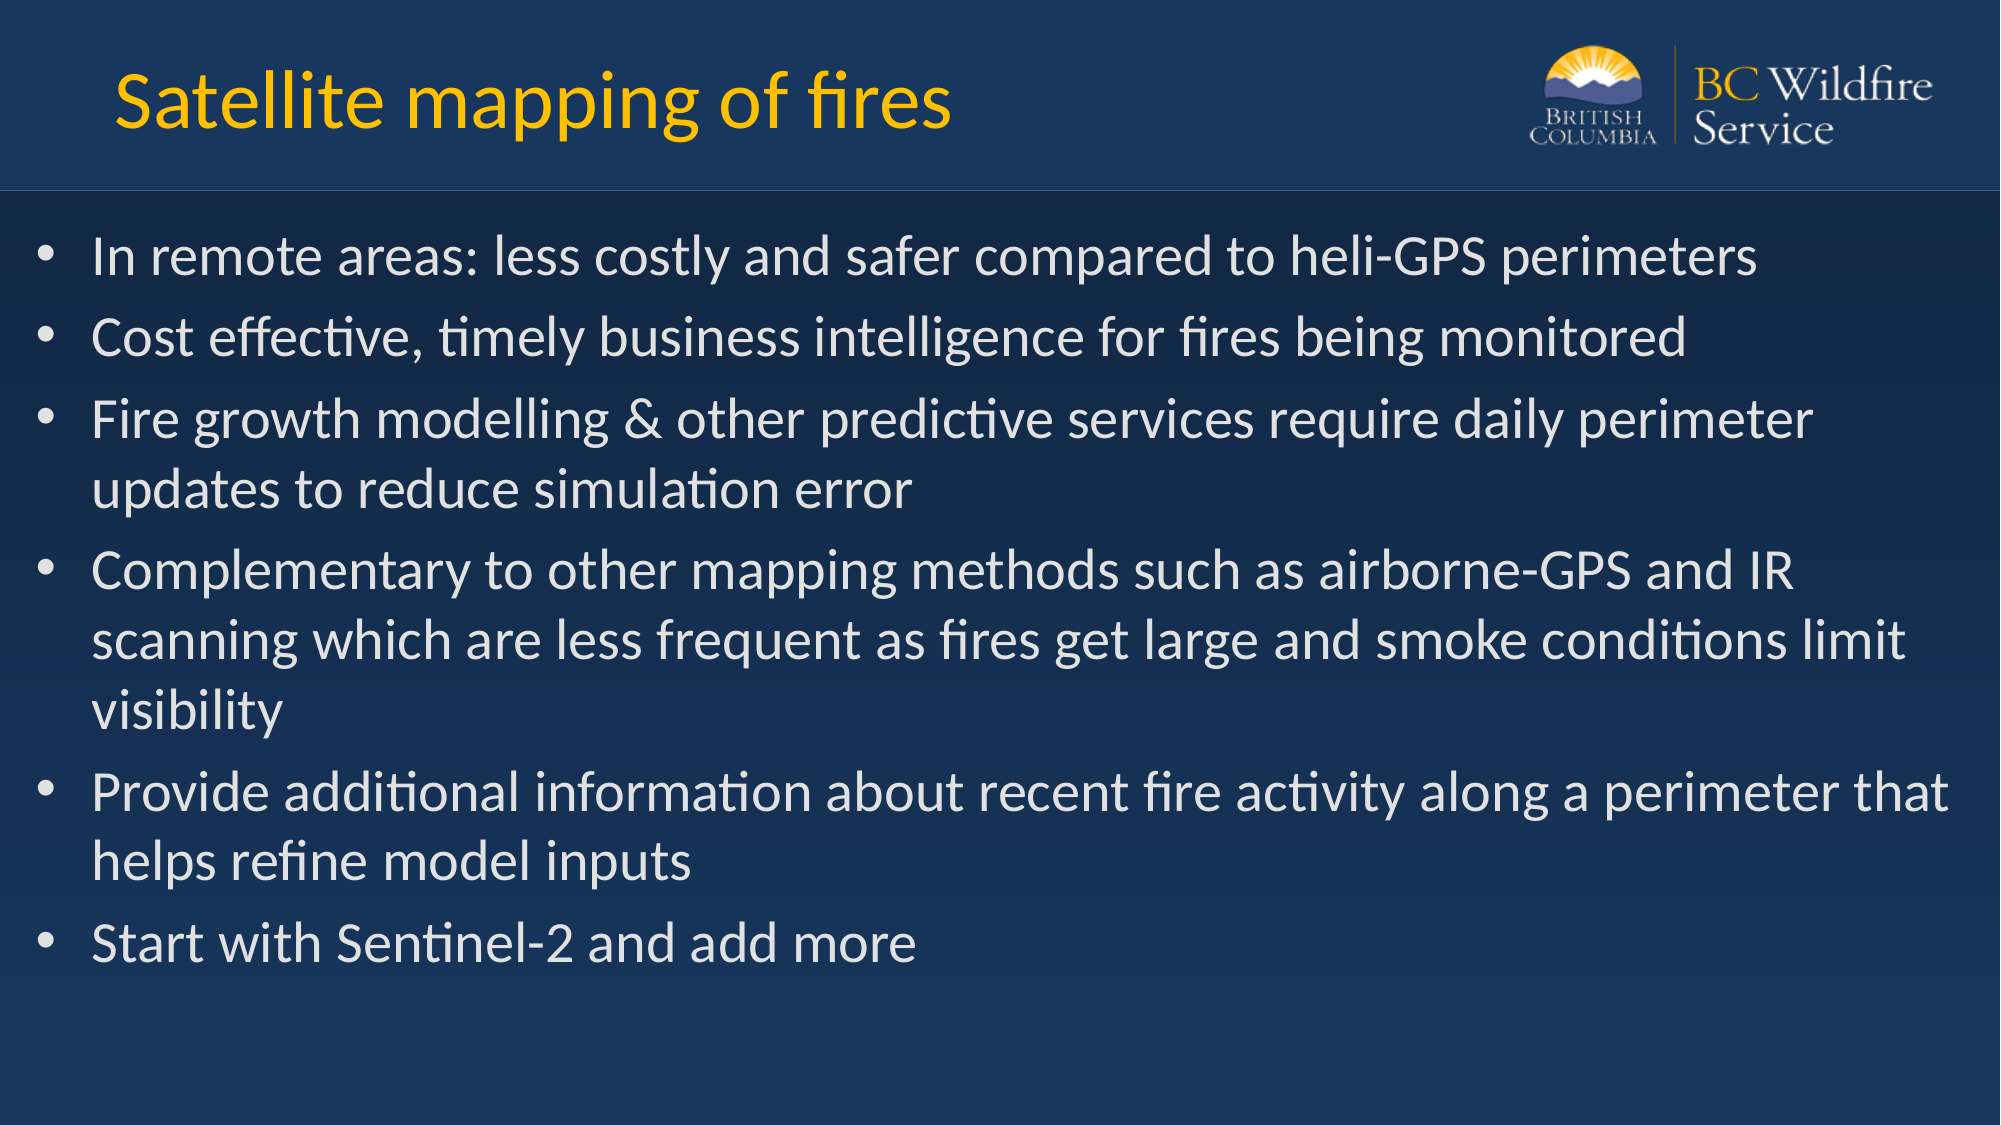

# Satellite mapping of fires
In remote areas: less costly and safer compared to heli-GPS perimeters
Cost effective, timely business intelligence for fires being monitored
Fire growth modelling & other predictive services require daily perimeter updates to reduce simulation error
Complementary to other mapping methods such as airborne-GPS and IR scanning which are less frequent as fires get large and smoke conditions limit visibility
Provide additional information about recent fire activity along a perimeter that helps refine model inputs
Start with Sentinel-2 and add more